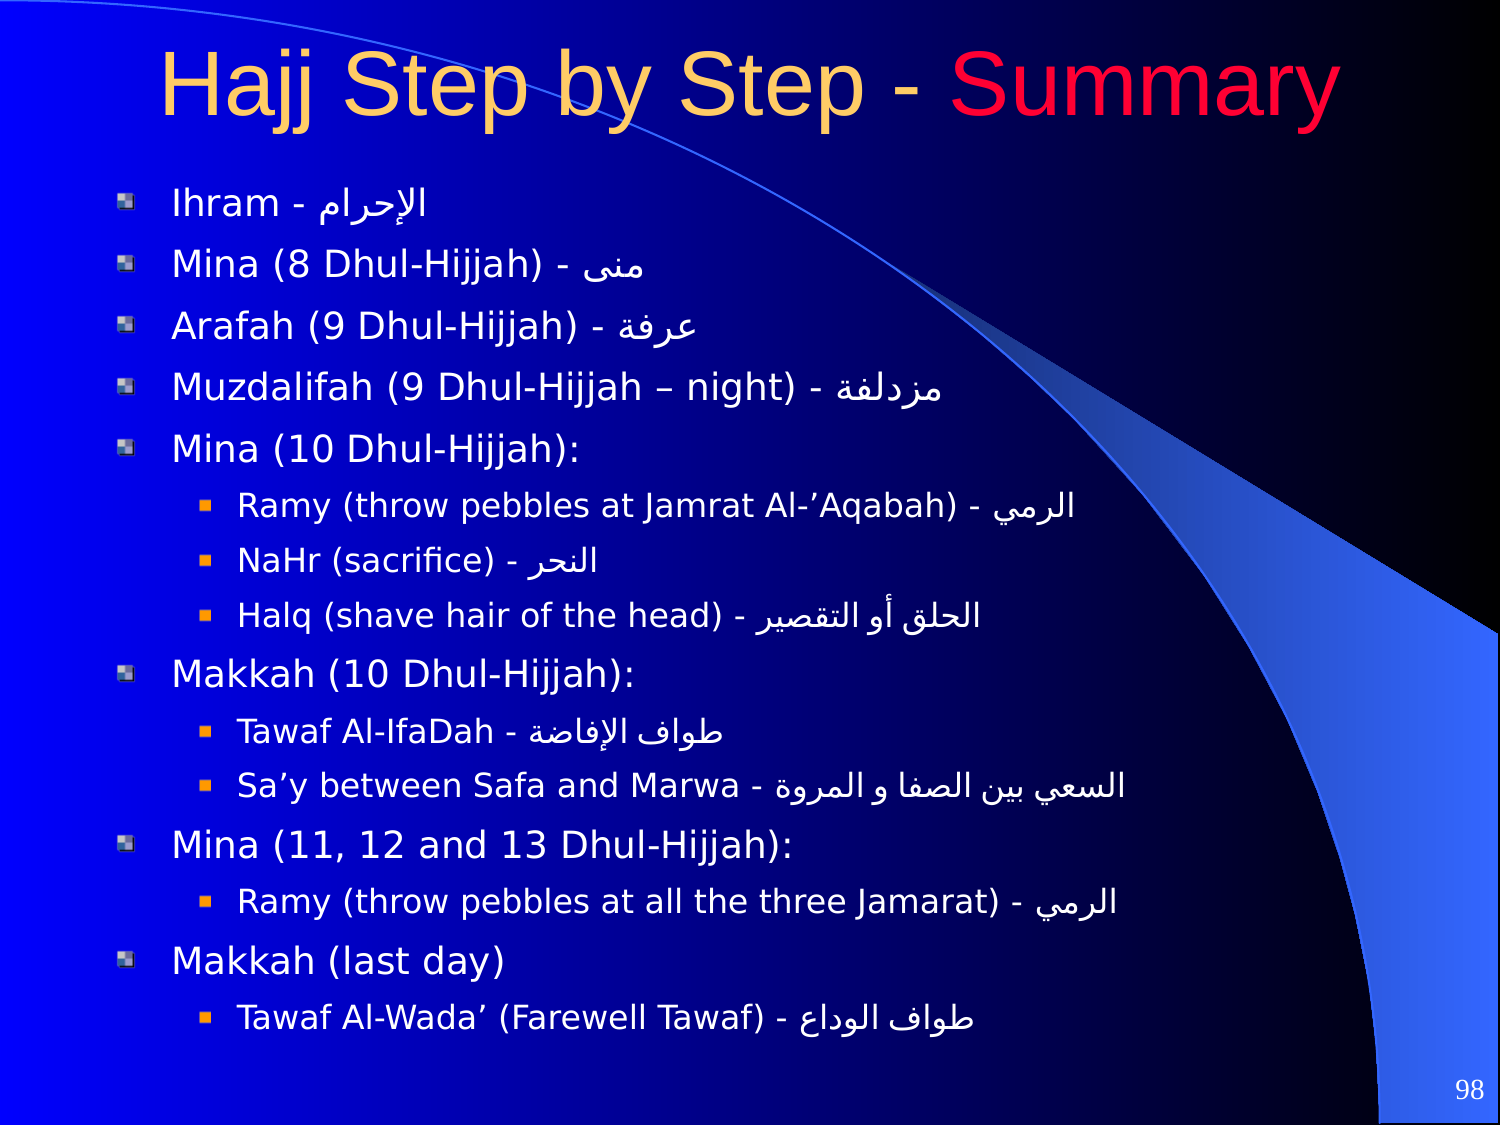

# Hajj Step by Step - Summary
Ihram - الإحرام
Mina (8 Dhul-Hijjah) - منى
Arafah (9 Dhul-Hijjah) - عرفة
Muzdalifah (9 Dhul-Hijjah – night) - مزدلفة
Mina (10 Dhul-Hijjah):
Ramy (throw pebbles at Jamrat Al-’Aqabah) - الرمي
NaHr (sacrifice) - النحر
Halq (shave hair of the head) - الحلق أو التقصير
Makkah (10 Dhul-Hijjah):
Tawaf Al-IfaDah - طواف الإفاضة
Sa’y between Safa and Marwa - السعي بين الصفا و المروة
Mina (11, 12 and 13 Dhul-Hijjah):
Ramy (throw pebbles at all the three Jamarat) - الرمي
Makkah (last day)
Tawaf Al-Wada’ (Farewell Tawaf) - طواف الوداع
98